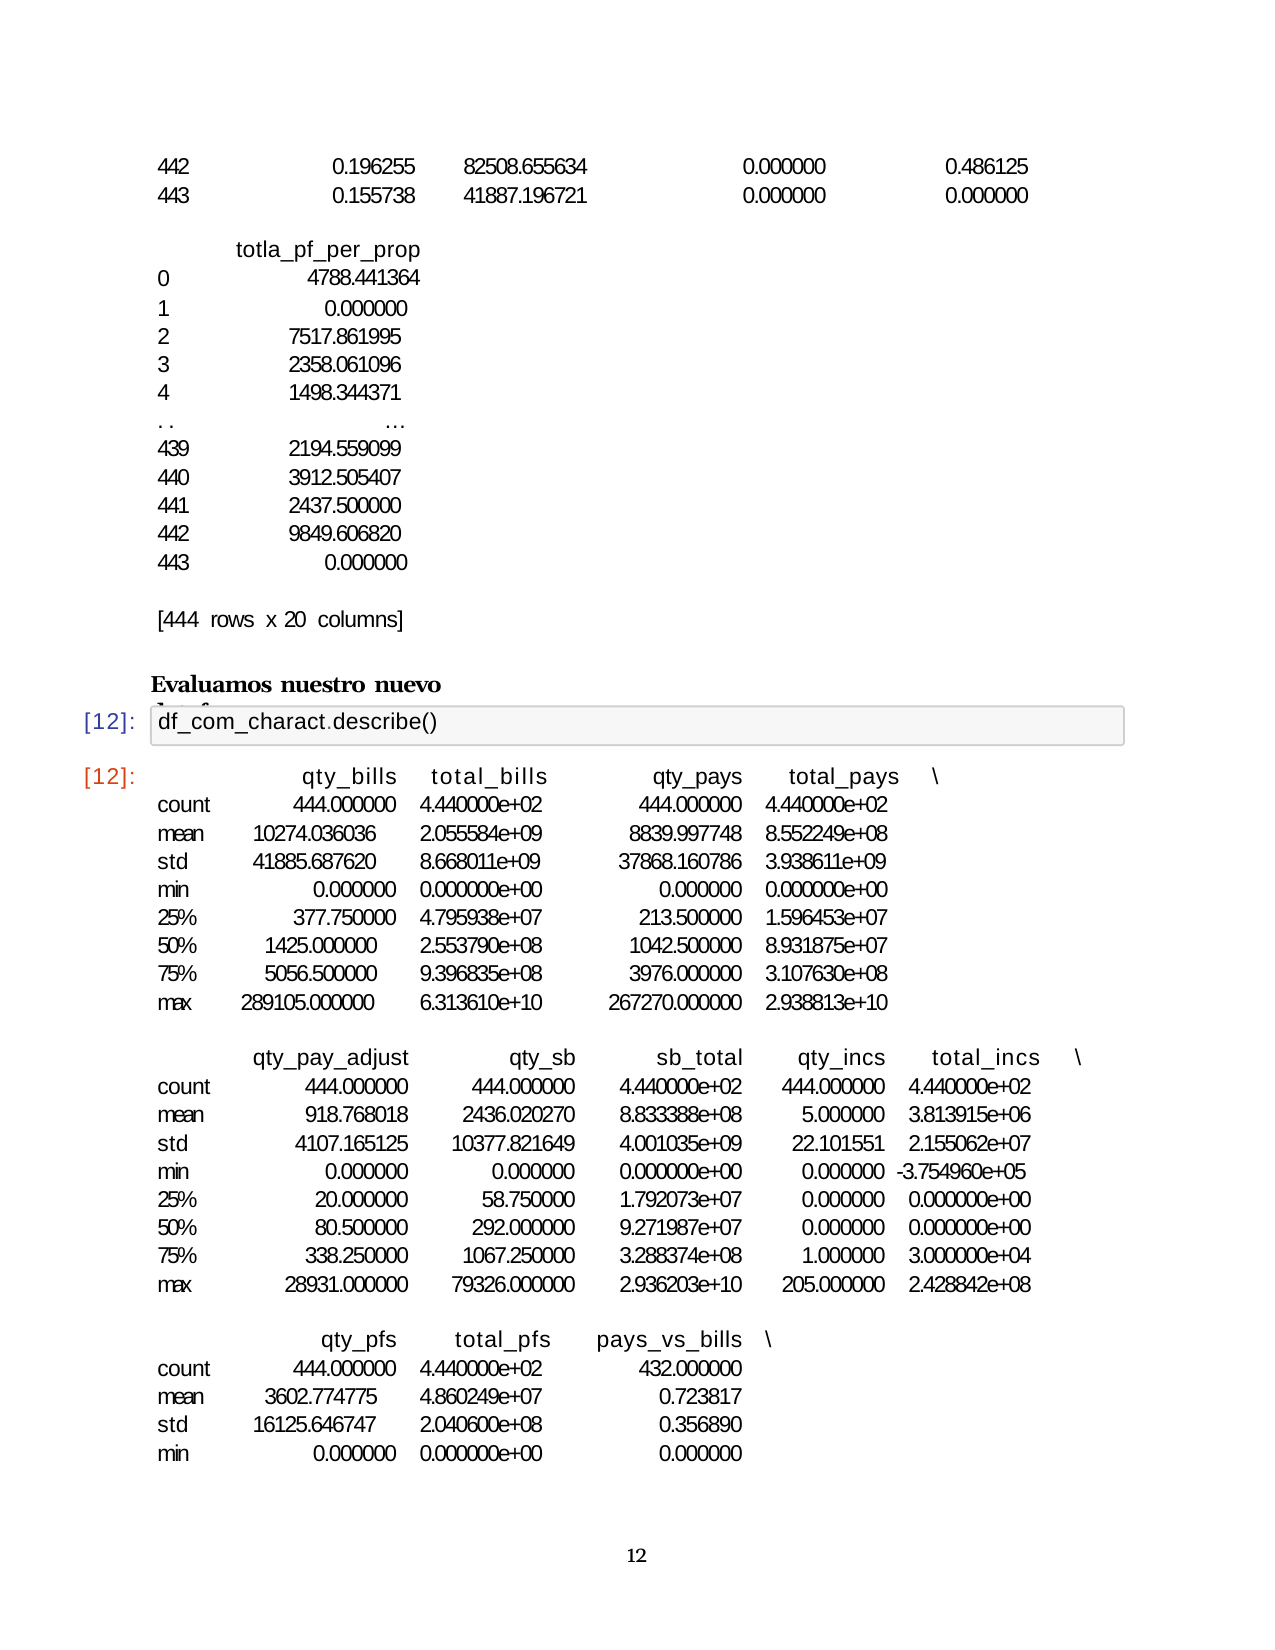

| 442 | 0.196255 82508.655634 | 0.000000 | 0.486125 |
| --- | --- | --- | --- |
| 443 | 0.155738 41887.196721 | 0.000000 | 0.000000 |
| 0 | totla\_pf\_per\_prop 4788.441364 |  |  |
| 1 | 0.000000 |  |  |
| 2 | 7517.861995 |  |  |
| 3 | 2358.061096 |  |  |
| 4 | 1498.344371 |  |  |
| .. | … |  |  |
| 439 | 2194.559099 |  |  |
| 440 | 3912.505407 |  |  |
| 441 | 2437.500000 |  |  |
| 442 | 9849.606820 |  |  |
| 443 | 0.000000 |  |  |
[444 rows x 20 columns]

Evaluamos nuestro nuevo dataframe
[12]:

df_com_charact.describe()
| [12]: |  | qty\_bills | total\_bills | qty\_pays | total\_pays |  | \ |  |
| --- | --- | --- | --- | --- | --- | --- | --- | --- |
|  | count | 444.000000 | 4.440000e+02 | 444.000000 | 4.440000e+02 |  |  |  |
|  | mean | 10274.036036 | 2.055584e+09 | 8839.997748 | 8.552249e+08 |  |  |  |
|  | std | 41885.687620 | 8.668011e+09 | 37868.160786 | 3.938611e+09 |  |  |  |
|  | min | 0.000000 | 0.000000e+00 | 0.000000 | 0.000000e+00 |  |  |  |
|  | 25% | 377.750000 | 4.795938e+07 | 213.500000 | 1.596453e+07 |  |  |  |
|  | 50% | 1425.000000 | 2.553790e+08 | 1042.500000 | 8.931875e+07 |  |  |  |
|  | 75% | 5056.500000 | 9.396835e+08 | 3976.000000 | 3.107630e+08 |  |  |  |
|  | max | 289105.000000 | 6.313610e+10 | 267270.000000 | 2.938813e+10 |  |  |  |
|  |  | qty\_pay\_adjust | qty\_sb | sb\_total | qty\_incs | total\_incs |  | \ |
| count |  | 444.000000 | 444.000000 | 4.440000e+02 | 444.000000 | 4.440000e+02 |  |  |
| mean |  | 918.768018 | 2436.020270 | 8.833388e+08 | 5.000000 | 3.813915e+06 |  |  |
| std |  | 4107.165125 | 10377.821649 | 4.001035e+09 | 22.101551 | 2.155062e+07 |  |  |
| min |  | 0.000000 | 0.000000 | 0.000000e+00 | 0.000000 | -3.754960e+05 |  |  |
| 25% |  | 20.000000 | 58.750000 | 1.792073e+07 | 0.000000 | 0.000000e+00 |  |  |
| 50% |  | 80.500000 | 292.000000 | 9.271987e+07 | 0.000000 | 0.000000e+00 |  |  |
| 75% |  | 338.250000 | 1067.250000 | 3.288374e+08 | 1.000000 | 3.000000e+04 |  |  |
| max |  | 28931.000000 | 79326.000000 | 2.936203e+10 | 205.000000 | 2.428842e+08 |  |  |
|  |  | qty\_pfs | total\_pfs | pays\_vs\_bills | \ |  |  |  |
| count |  | 444.000000 | 4.440000e+02 | 432.000000 |  |  |  |  |
| mean |  | 3602.774775 | 4.860249e+07 | 0.723817 |  |  |  |  |
| std |  | 16125.646747 | 2.040600e+08 | 0.356890 |  |  |  |  |
| min |  | 0.000000 | 0.000000e+00 | 0.000000 |  |  |  |  |
12